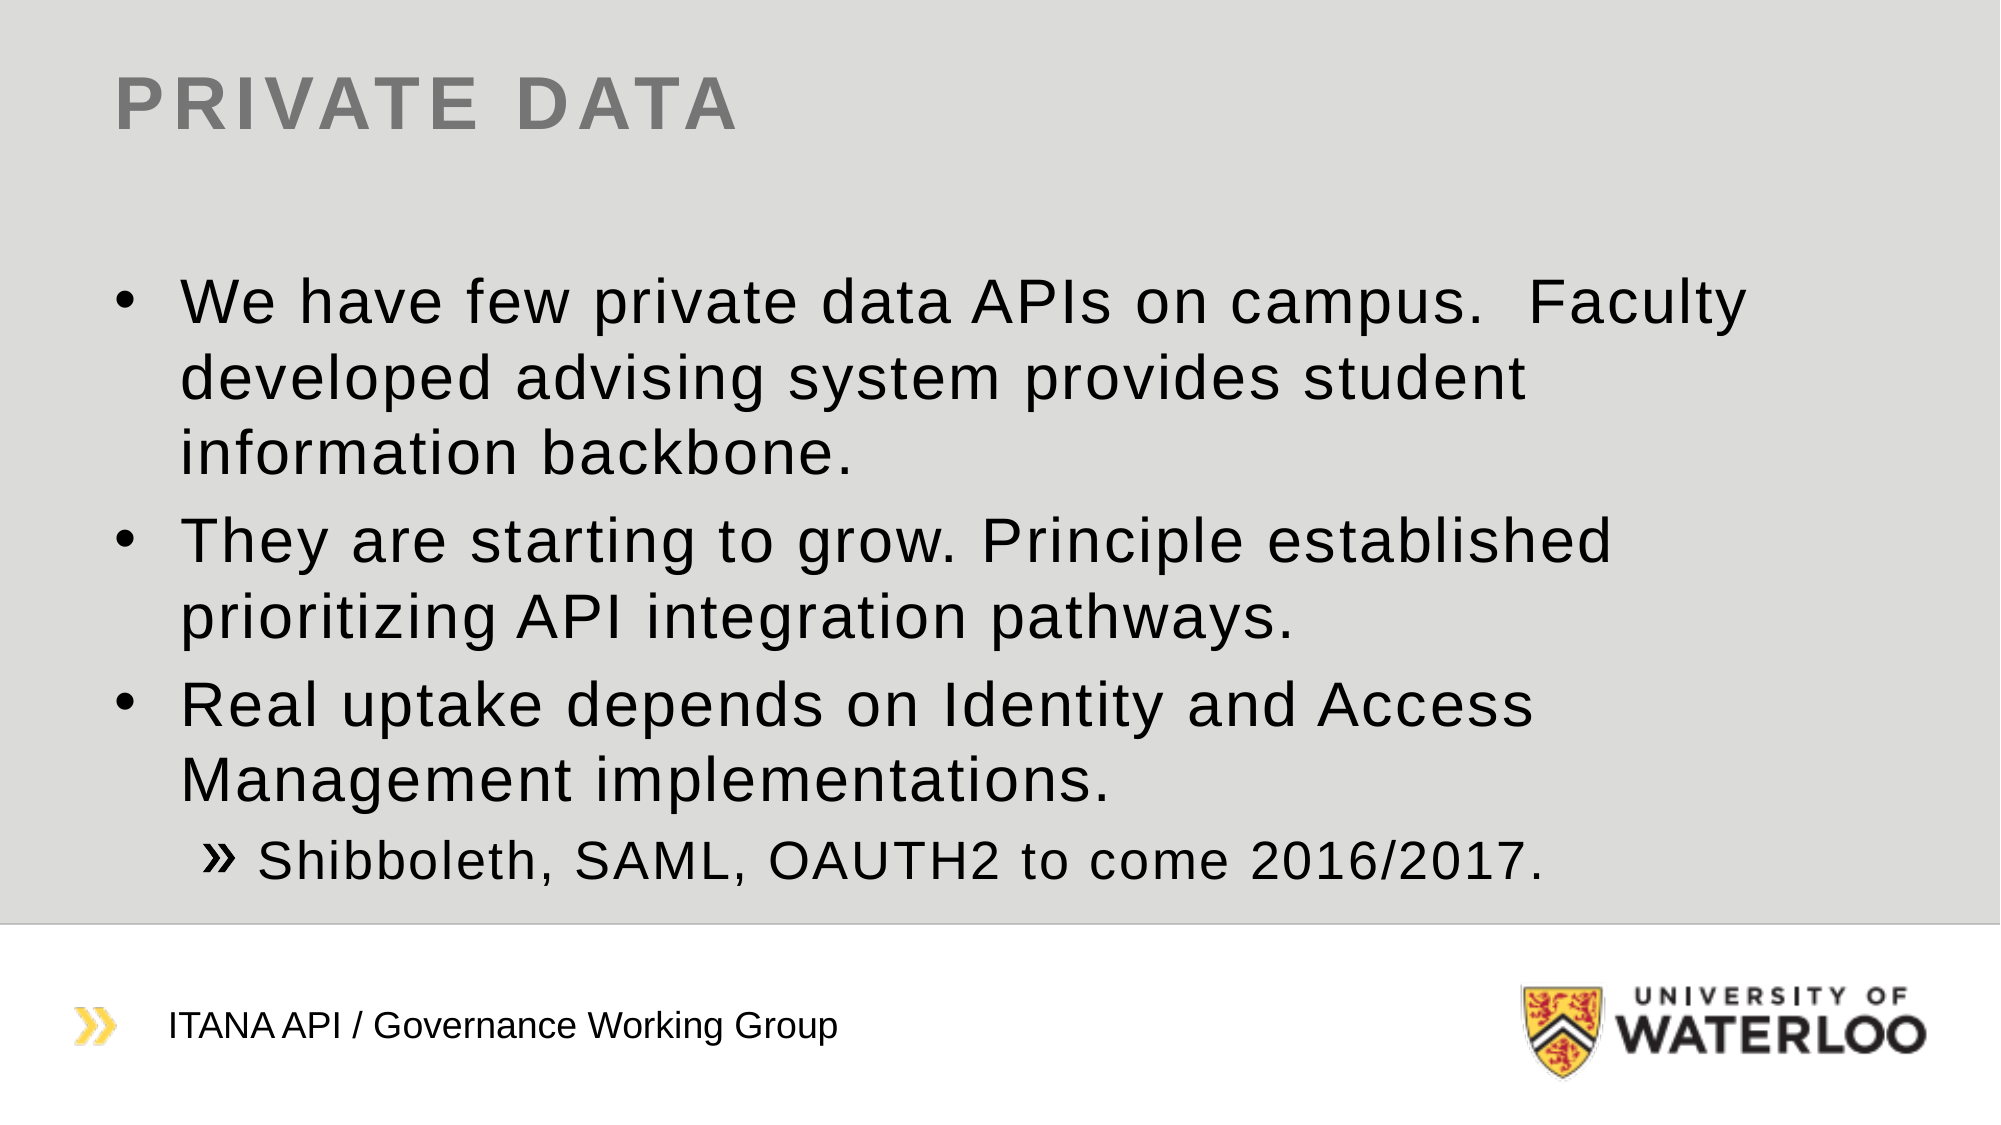

# Private Data
We have few private data APIs on campus.  Faculty developed advising system provides student information backbone.
They are starting to grow. Principle established prioritizing API integration pathways.
Real uptake depends on Identity and Access Management implementations.
Shibboleth, SAML, OAUTH2 to come 2016/2017.